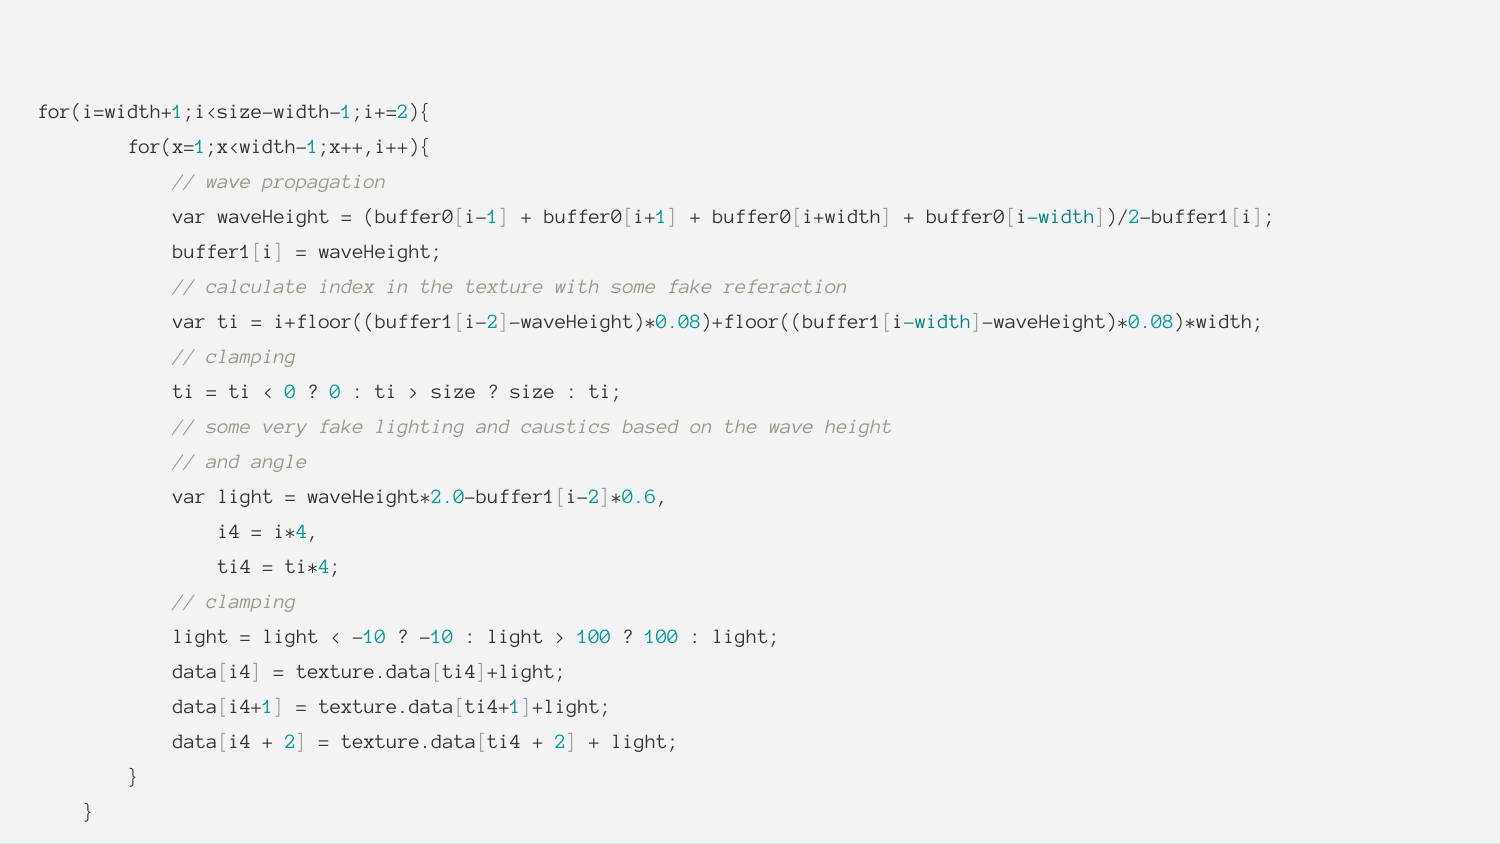

for(i=width+1;i<size-width-1;i+=2){
        for(x=1;x<width-1;x++,i++){
            // wave propagation
            var waveHeight = (buffer0[i-1] + buffer0[i+1] + buffer0[i+width] + buffer0[i-width])/2-buffer1[i];
            buffer1[i] = waveHeight;
            // calculate index in the texture with some fake referaction
            var ti = i+floor((buffer1[i-2]-waveHeight)*0.08)+floor((buffer1[i-width]-waveHeight)*0.08)*width;
            // clamping
            ti = ti < 0 ? 0 : ti > size ? size : ti;
            // some very fake lighting and caustics based on the wave height
            // and angle
            var light = waveHeight*2.0-buffer1[i-2]*0.6,
                i4 = i*4,
                ti4 = ti*4;
            // clamping
            light = light < -10 ? -10 : light > 100 ? 100 : light;
            data[i4] = texture.data[ti4]+light;
            data[i4+1] = texture.data[ti4+1]+light;
            data[i4 + 2] = texture.data[ti4 + 2] + light;
        }
    }

#